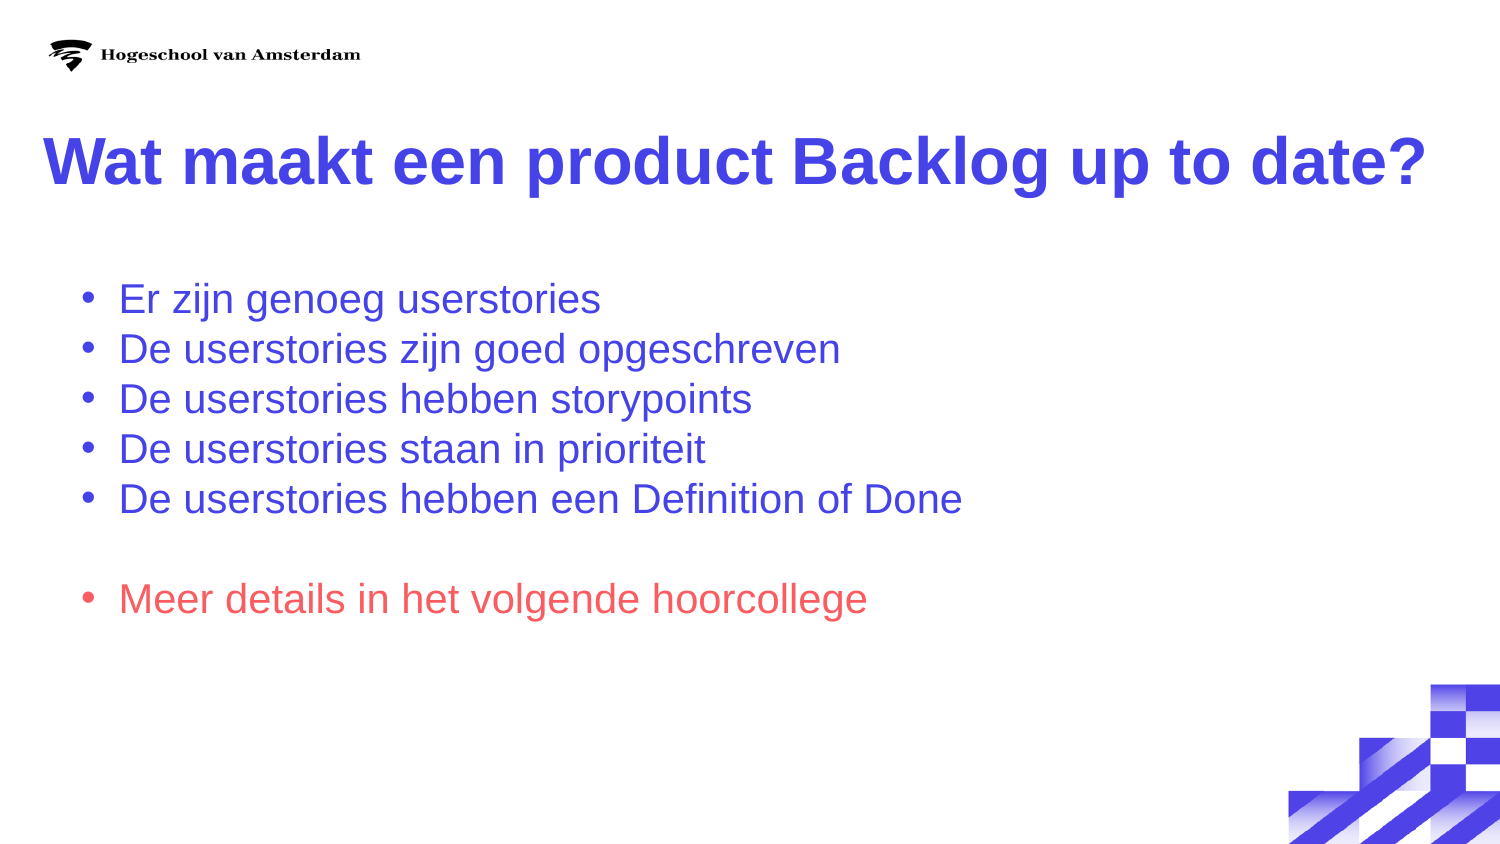

# Wat maakt een product Backlog up to date?
Er zijn genoeg userstories
De userstories zijn goed opgeschreven
De userstories hebben storypoints
De userstories staan in prioriteit
De userstories hebben een Definition of Done

Meer details in het volgende hoorcollege